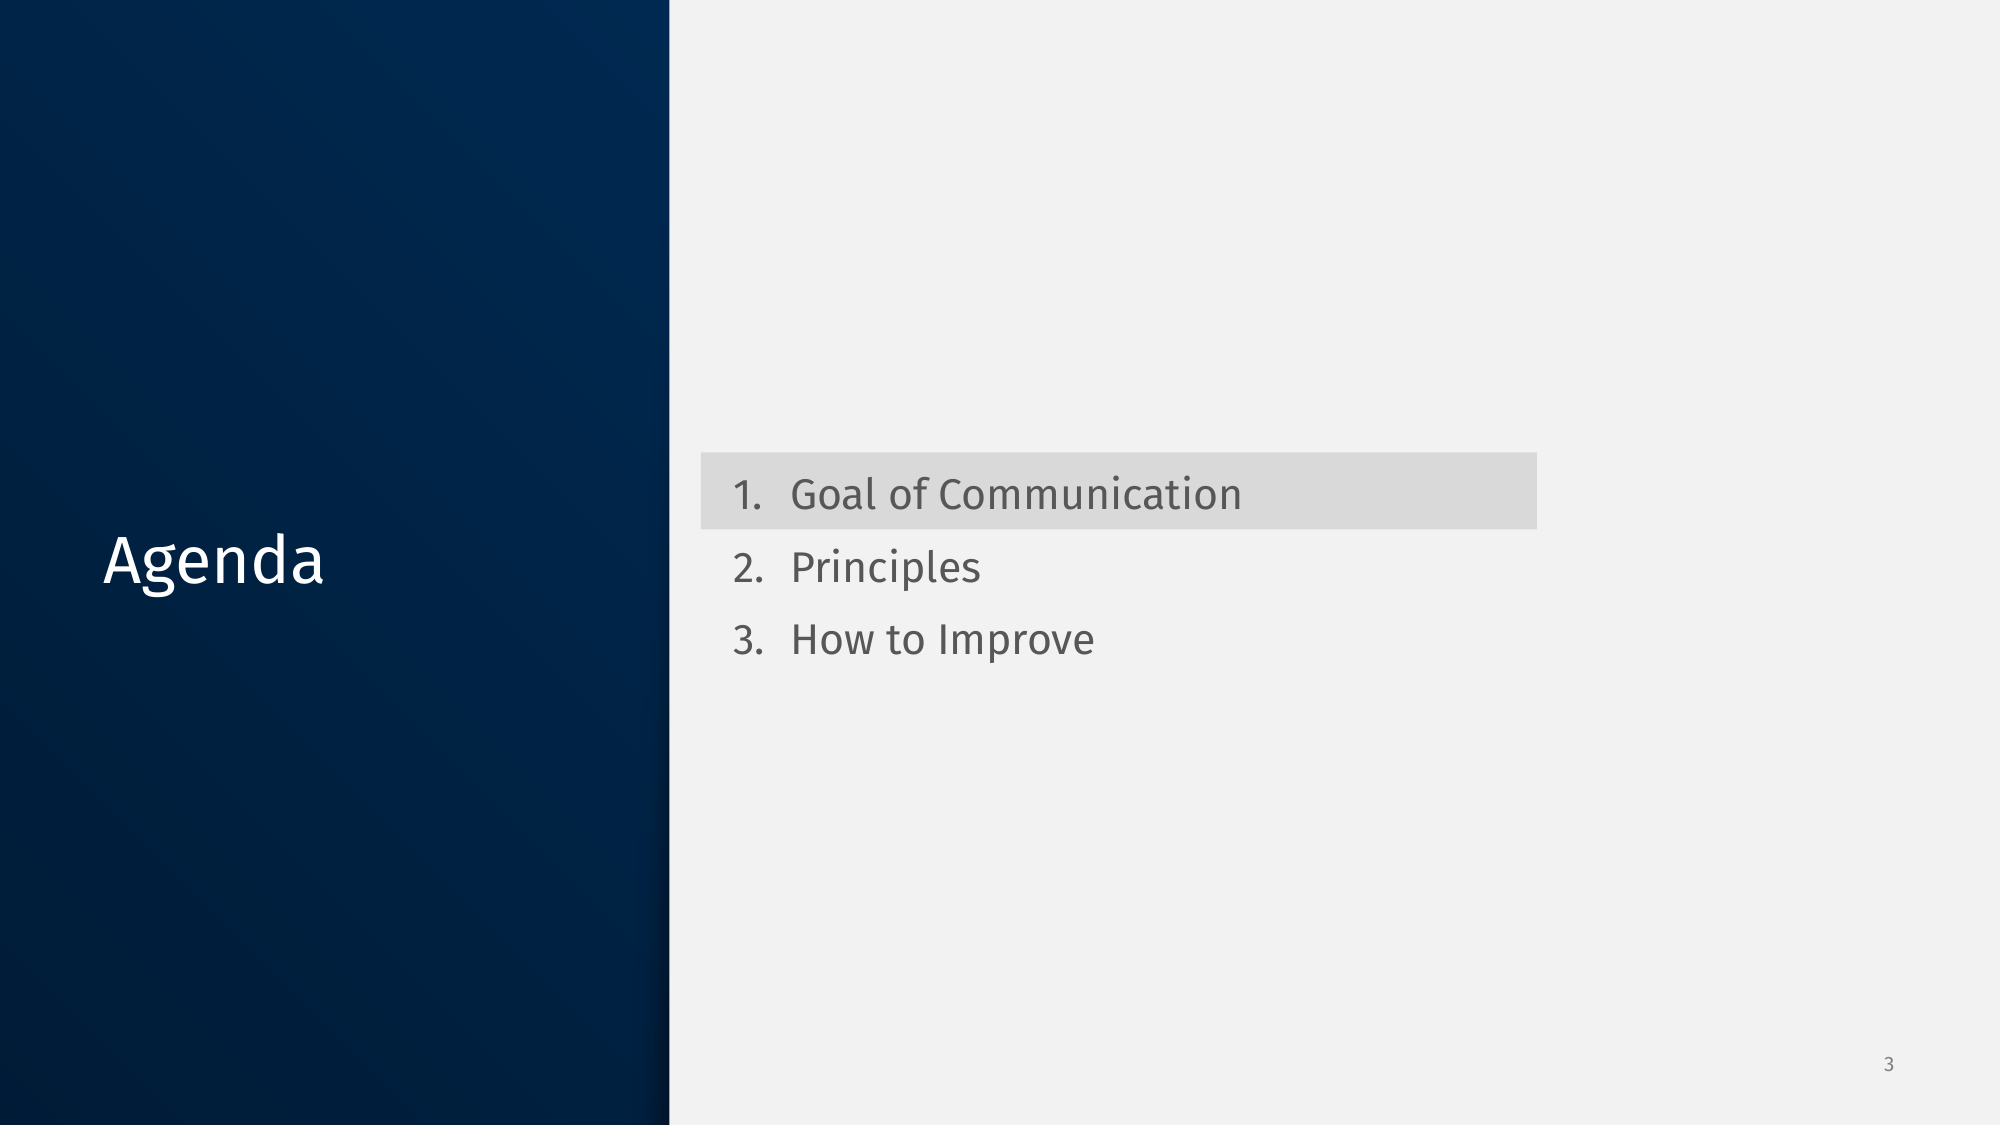

Goal of Communication
Principles
How to Improve
# Agenda